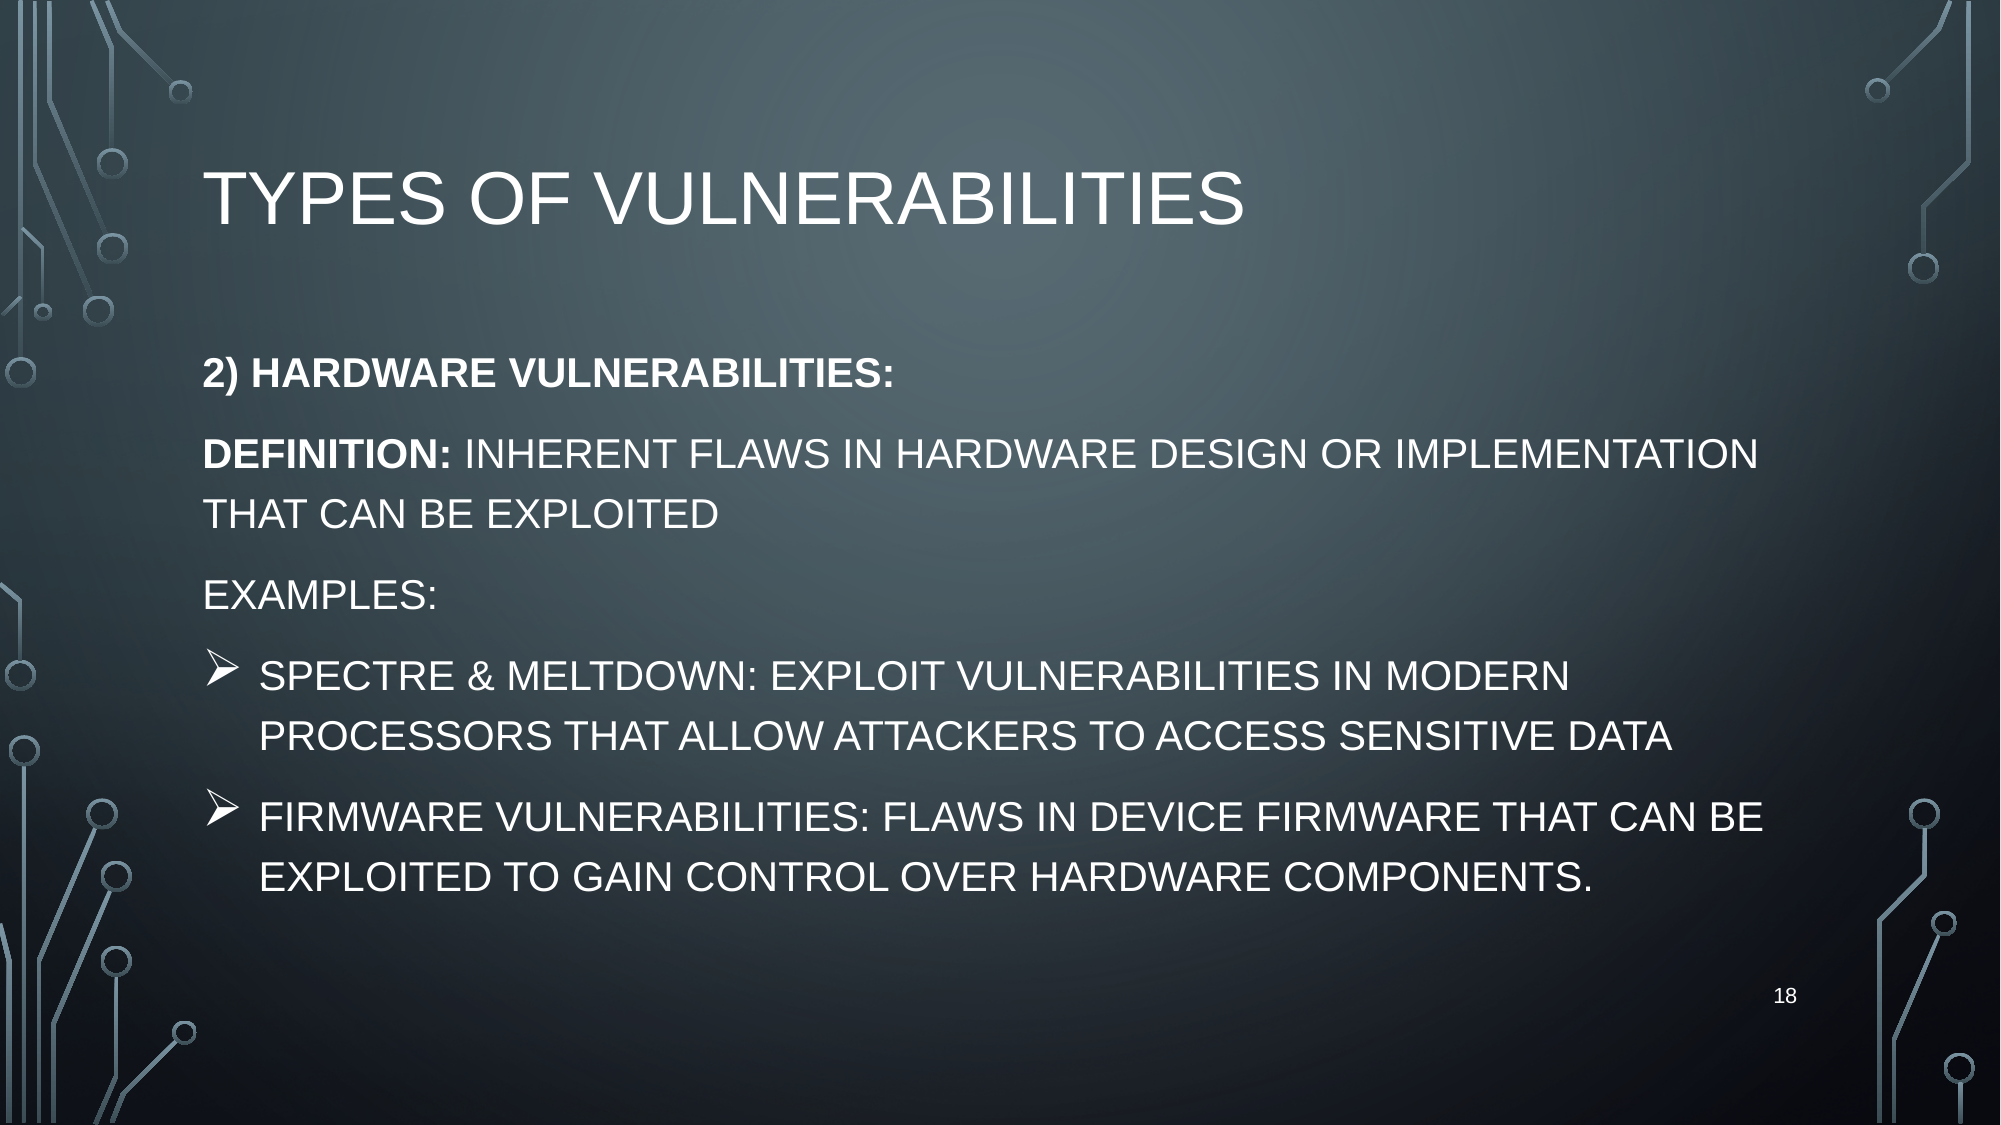

# Types of Vulnerabilities
2) Hardware Vulnerabilities:
Definition: Inherent flaws in hardware design or implementation that can be exploited
Examples:
Spectre & Meltdown: Exploit vulnerabilities in modern processors that allow attackers to access sensitive data
Firmware Vulnerabilities: Flaws in device firmware that can be exploited to gain control over hardware components.

18